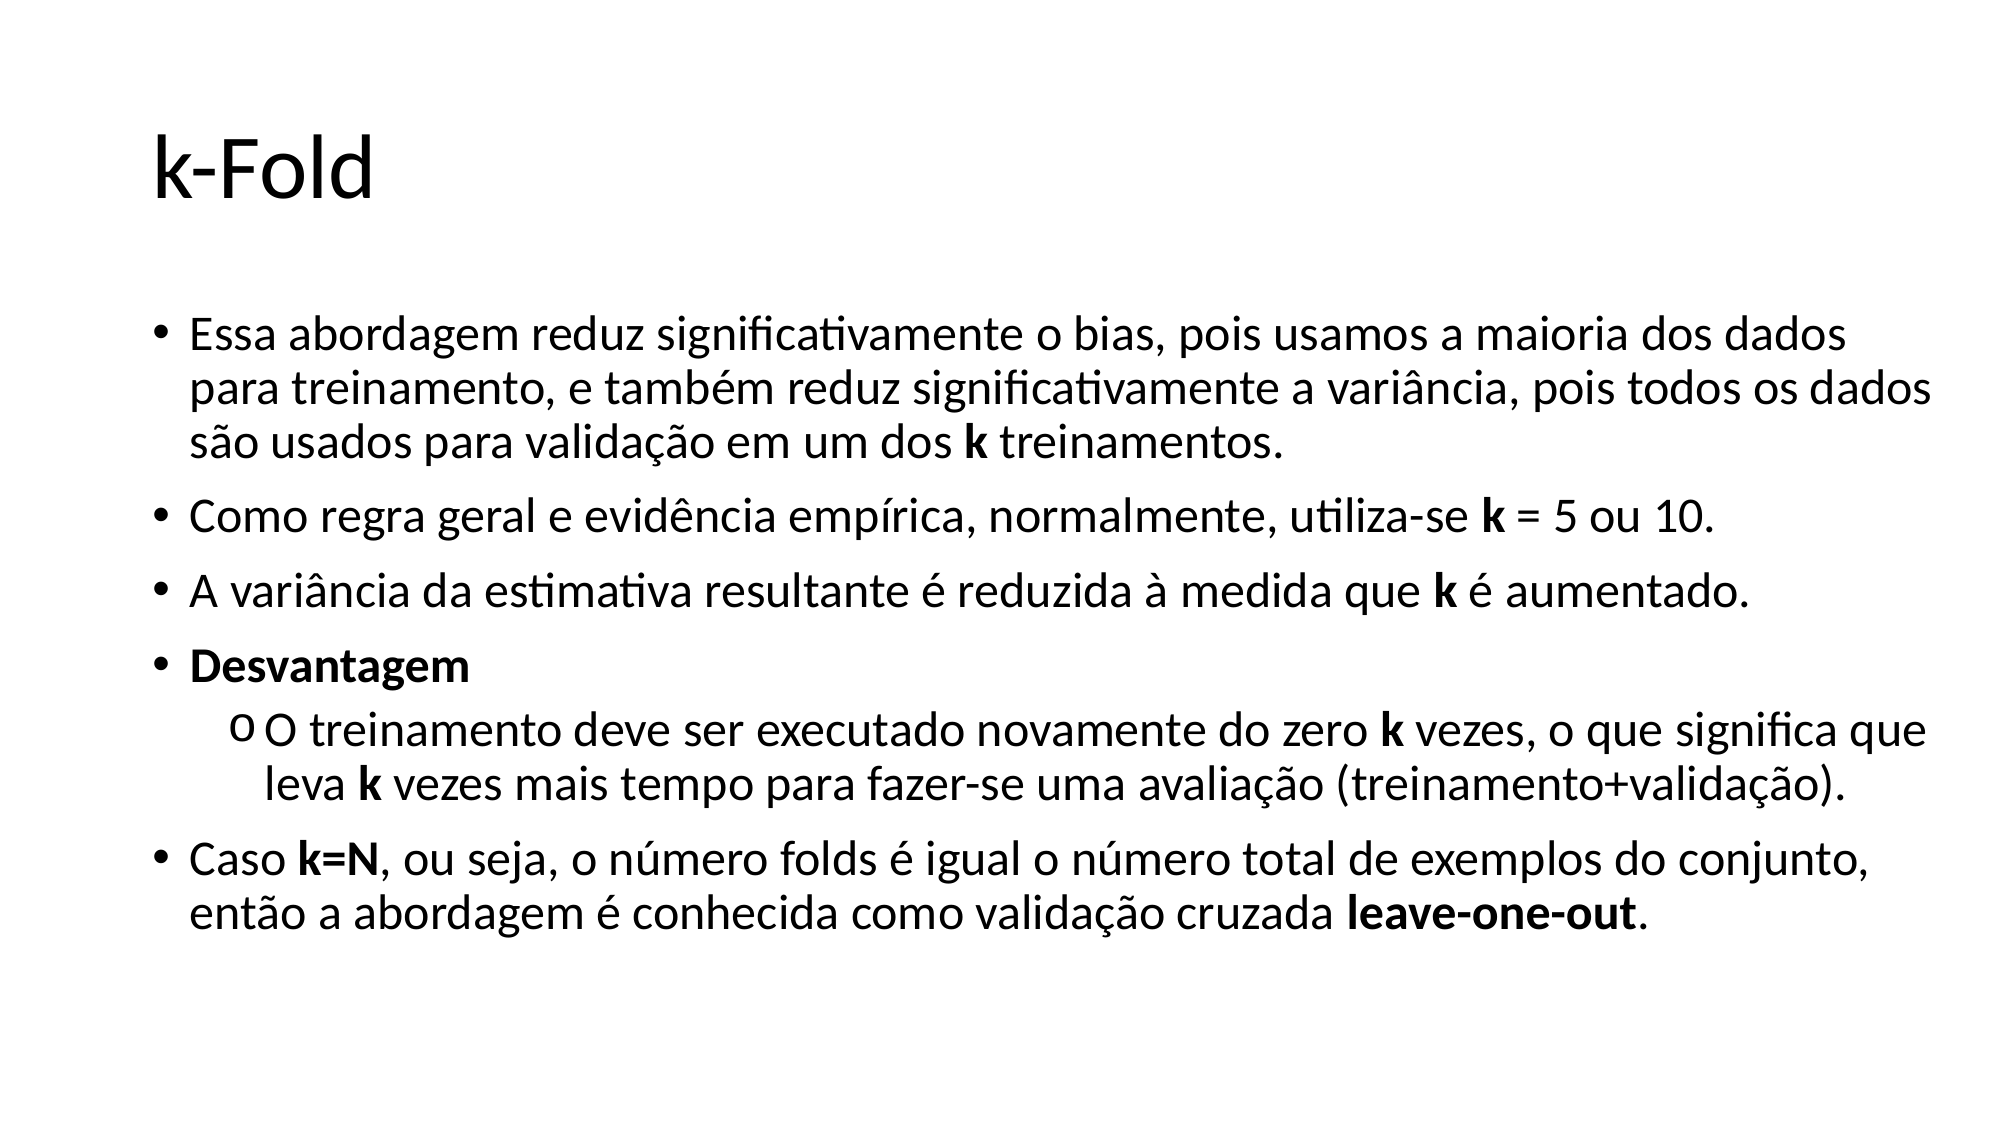

# k-Fold
Essa abordagem reduz significativamente o bias, pois usamos a maioria dos dados para treinamento, e também reduz significativamente a variância, pois todos os dados são usados para validação em um dos k treinamentos.
Como regra geral e evidência empírica, normalmente, utiliza-se k = 5 ou 10.
A variância da estimativa resultante é reduzida à medida que k é aumentado.
Desvantagem
O treinamento deve ser executado novamente do zero k vezes, o que significa que leva k vezes mais tempo para fazer-se uma avaliação (treinamento+validação).
Caso k=N, ou seja, o número folds é igual o número total de exemplos do conjunto, então a abordagem é conhecida como validação cruzada leave-one-out.